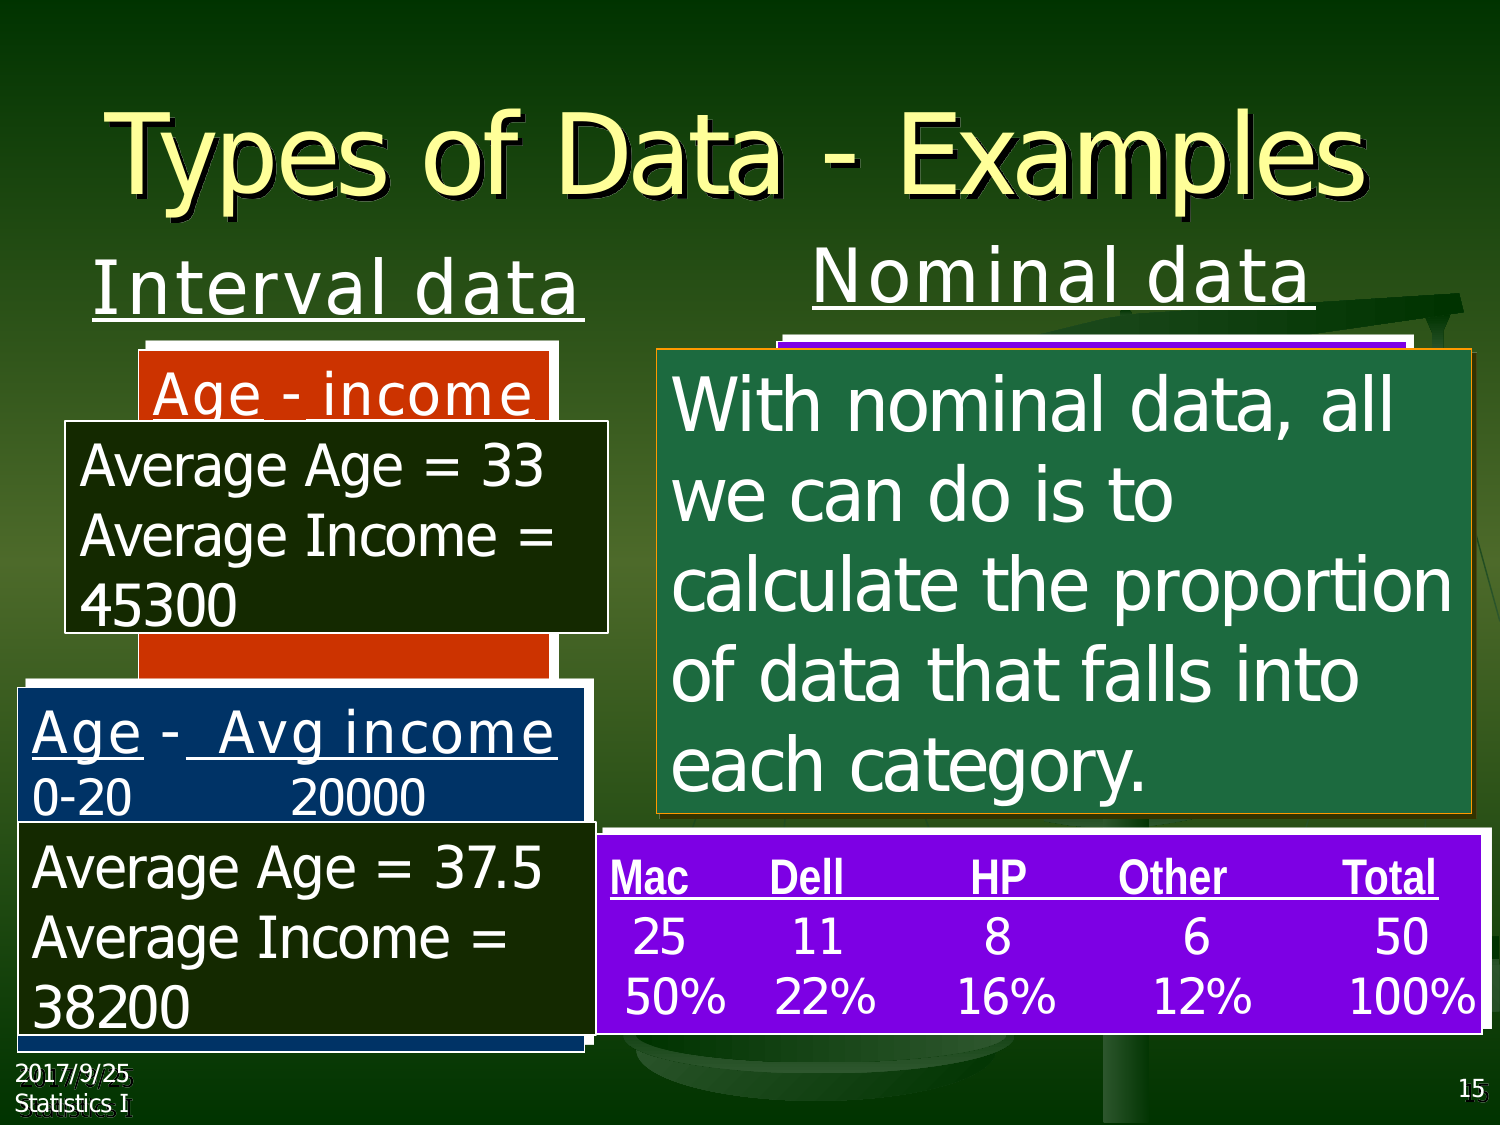

# Types of Data - Examples
Nominal data
Interval data
Computer       Brand
	1		Mac
	2		Dell
	3		Mac
	.		.
	.		.
With nominal data, all we can do is to calculate the proportion of data that falls into each category.
Age - income
55	75000
42	68000
.	.
.	.
Average Age = 33 Average Income = 45300
Age -  Avg income
0-20	       20000
21-30	       35000
 .	        .
 .	        .
Average Age = 37.5 Average Income = 38200
Mac       Dell           HP        Other          Total
  25	  11         8	        6	 50
 50%   22%     16%      12%      100%
2017/9/25
Statistics I
15